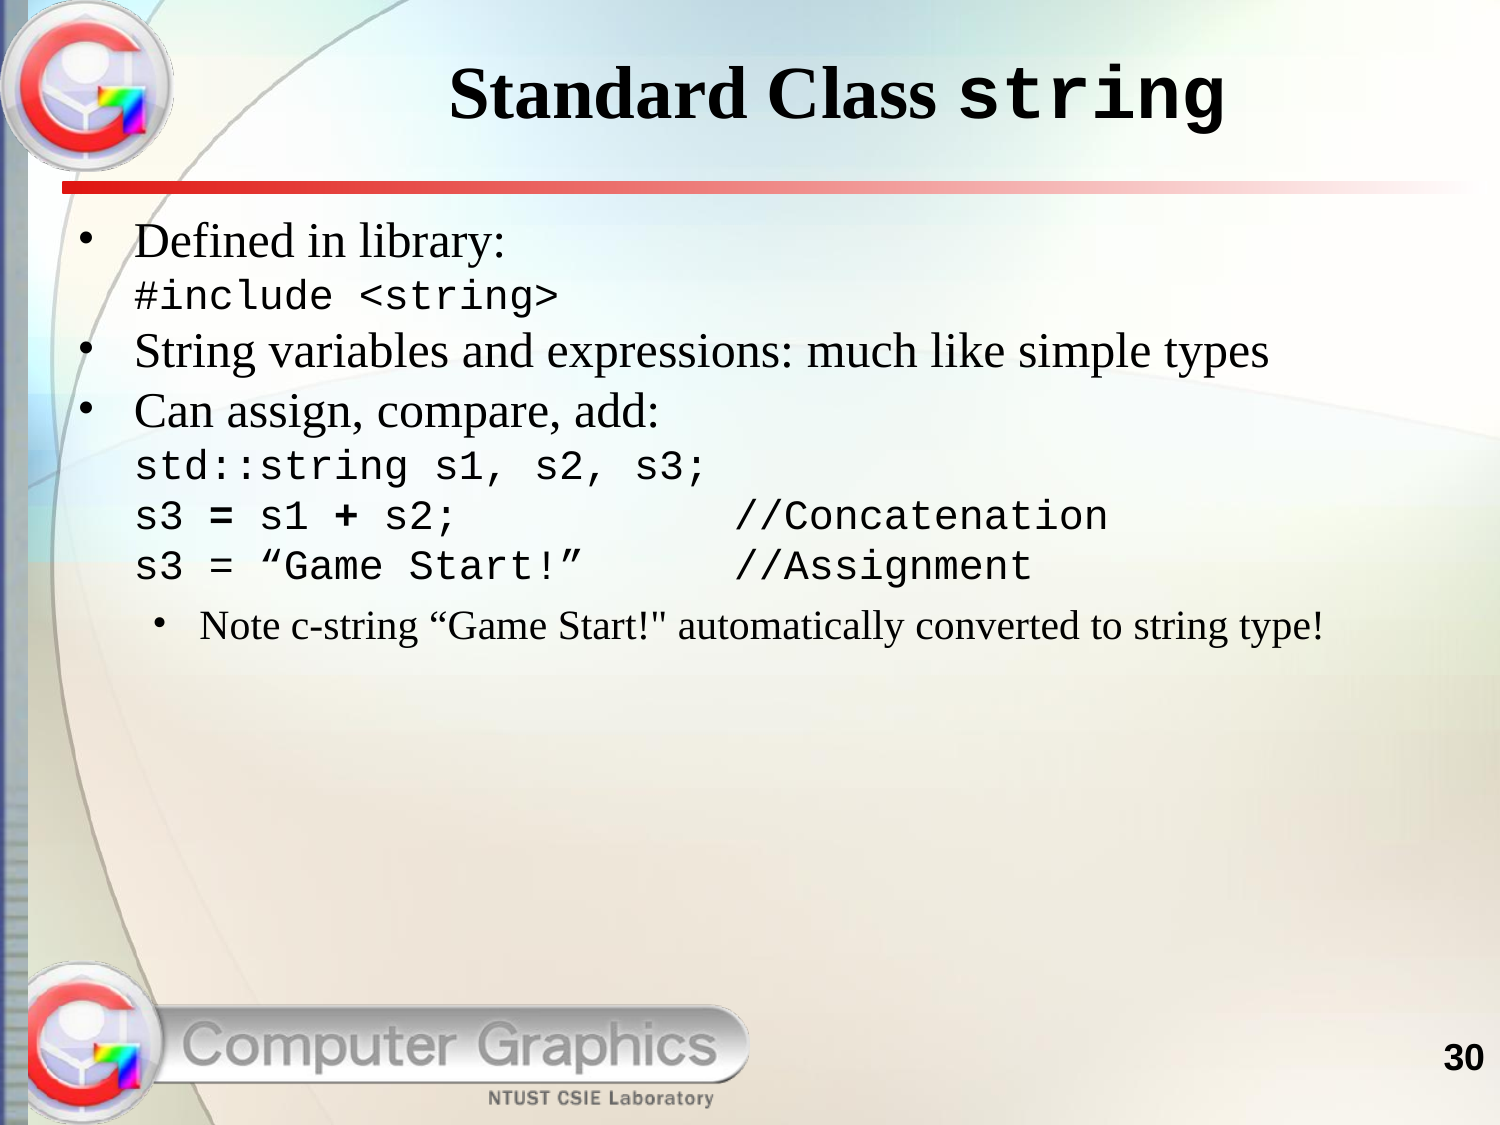

# Standard Class string
Defined in library:
#include <string>
String variables and expressions: much like simple types
Can assign, compare, add:
std::string s1, s2, s3;
s3 = s1 + s2;		//Concatenation
s3 = “Game Start!”	//Assignment
Note c-string “Game Start!" automatically converted to string type!
30